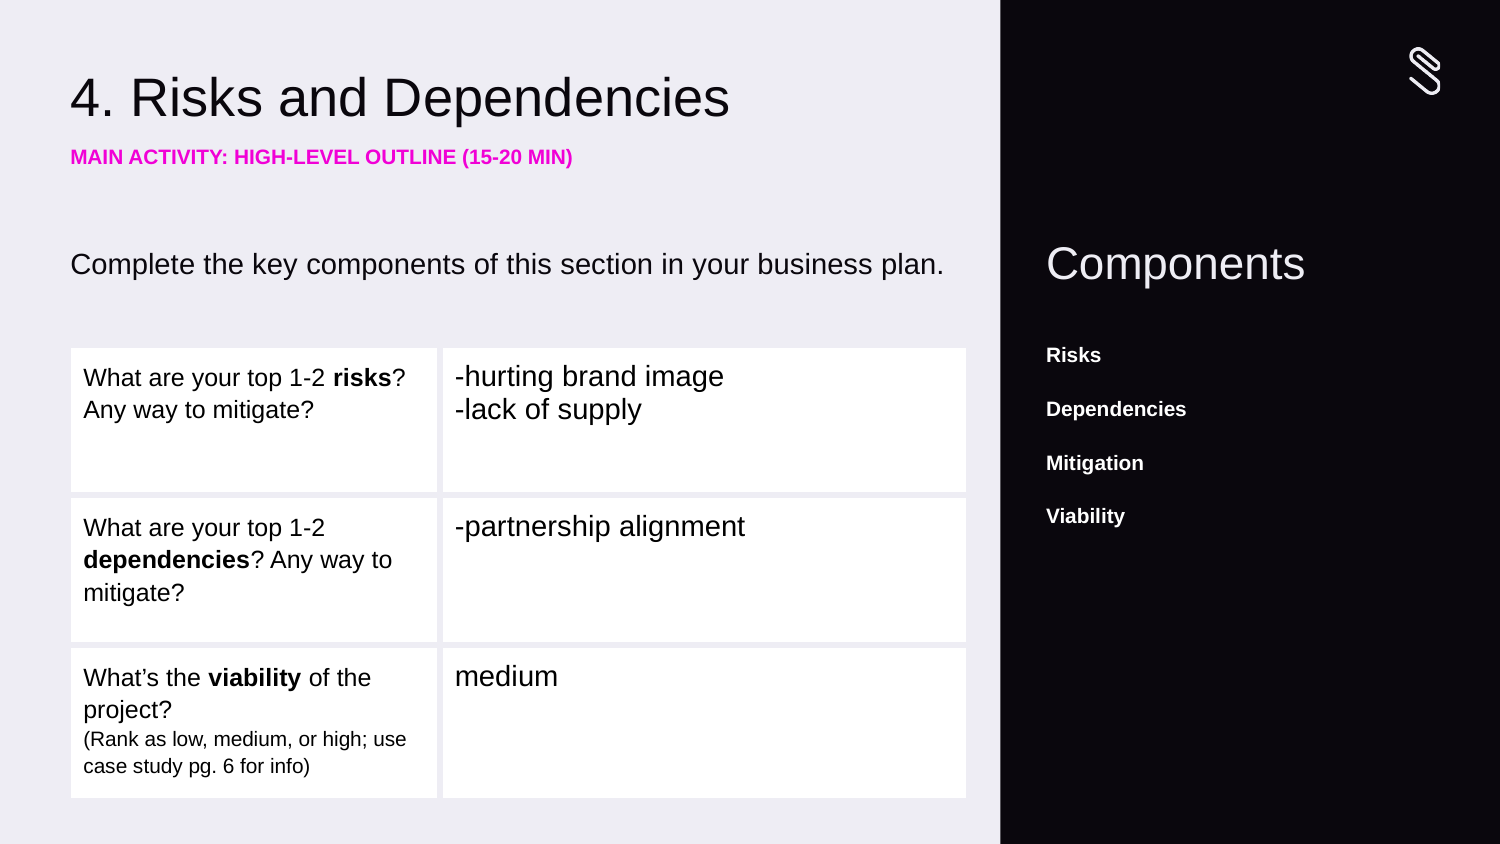

4. Risks and Dependencies
MAIN ACTIVITY: HIGH-LEVEL OUTLINE (15-20 MIN)
Complete the key components of this section in your business plan.
# Components
Risks
Dependencies
Mitigation
Viability
| What are your top 1-2 risks? Any way to mitigate? | -hurting brand image -lack of supply |
| --- | --- |
| What are your top 1-2 dependencies? Any way to mitigate? | -partnership alignment |
| What’s the viability of the project? (Rank as low, medium, or high; use case study pg. 6 for info) | medium |